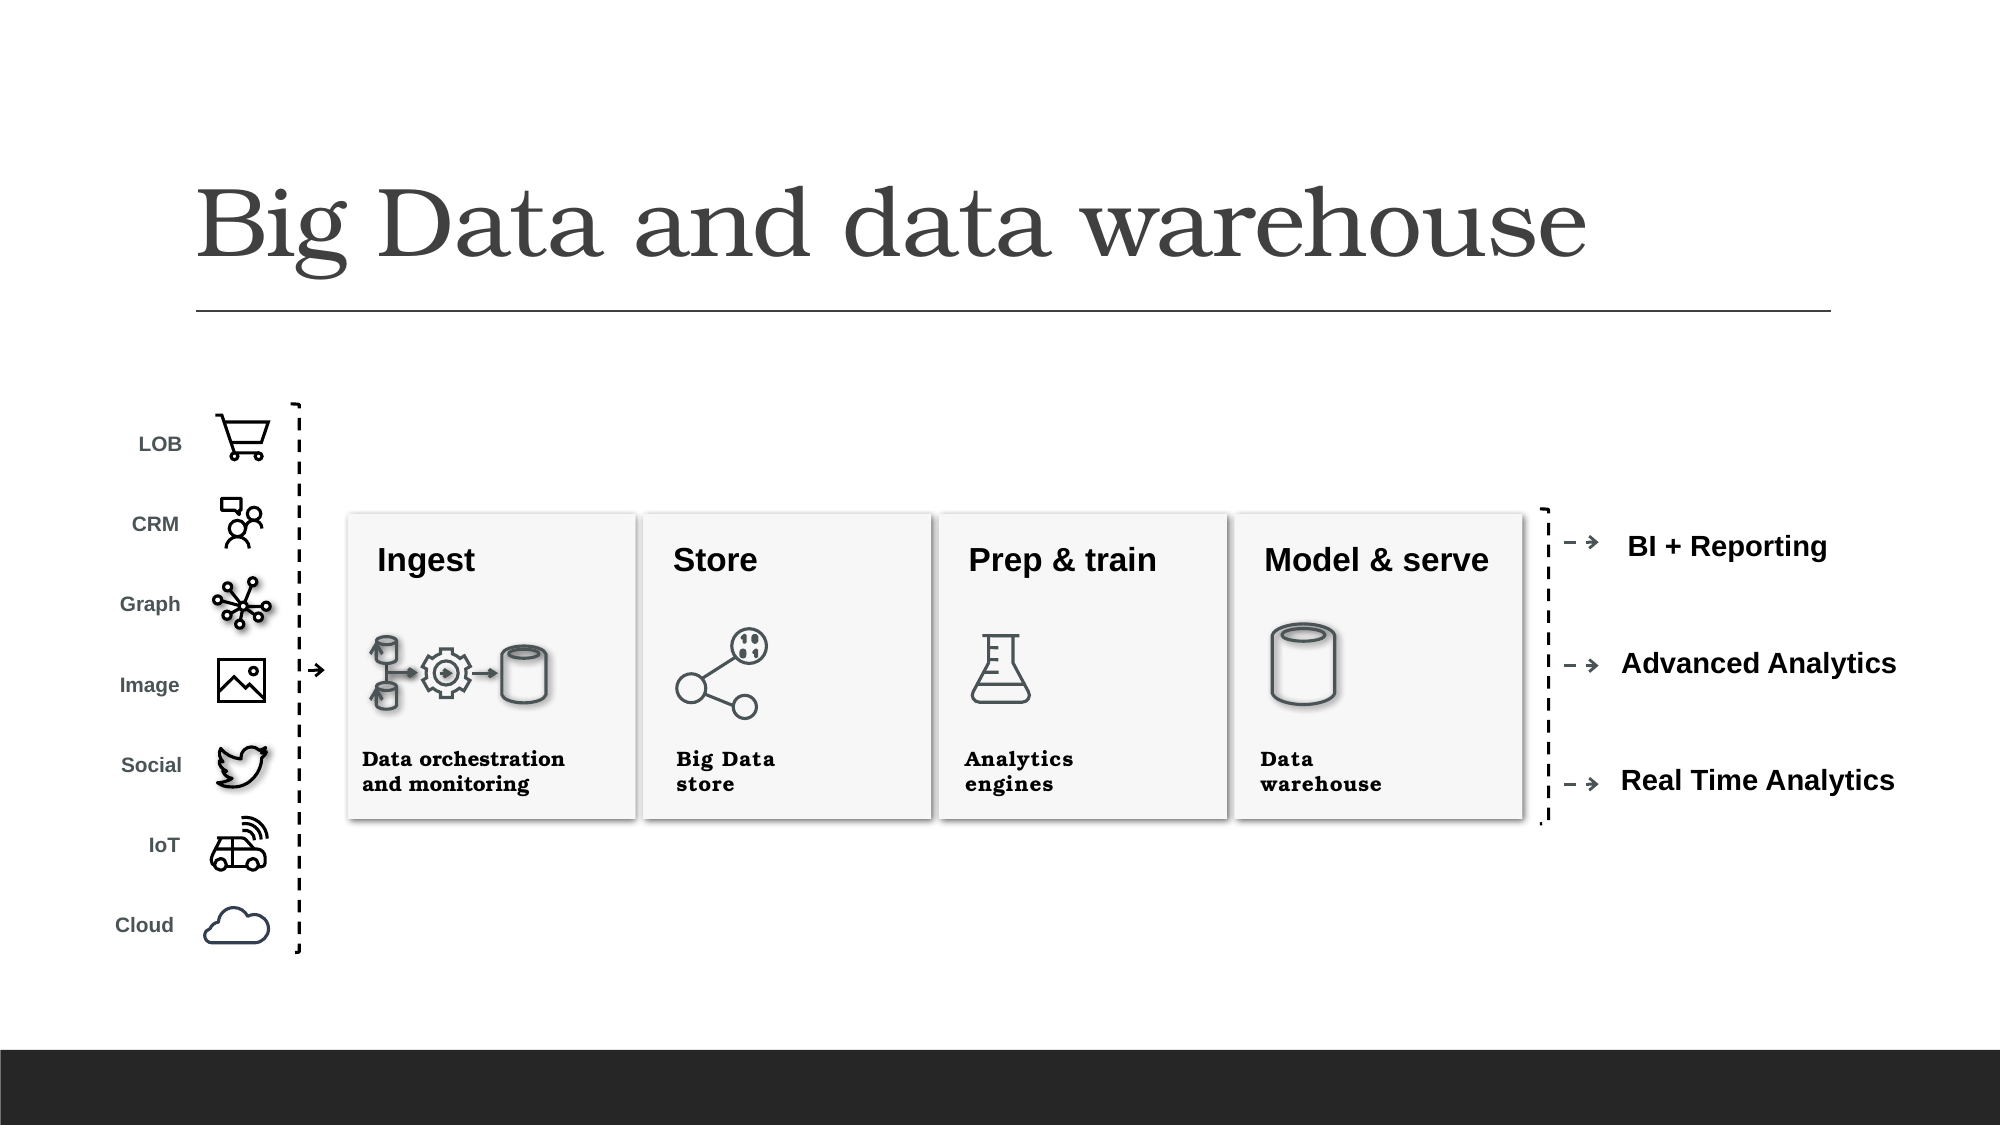

# Big Data and data warehouse

LOB

CRM

Ingest
Store
Prep & train
Model & serve
BI + Reporting

Graph

Advanced Analytics

Image
Data orchestration
and monitoring
Big Data
store
Analytics
engines
Data
warehouse
Social

Real Time Analytics

IoT
Cloud